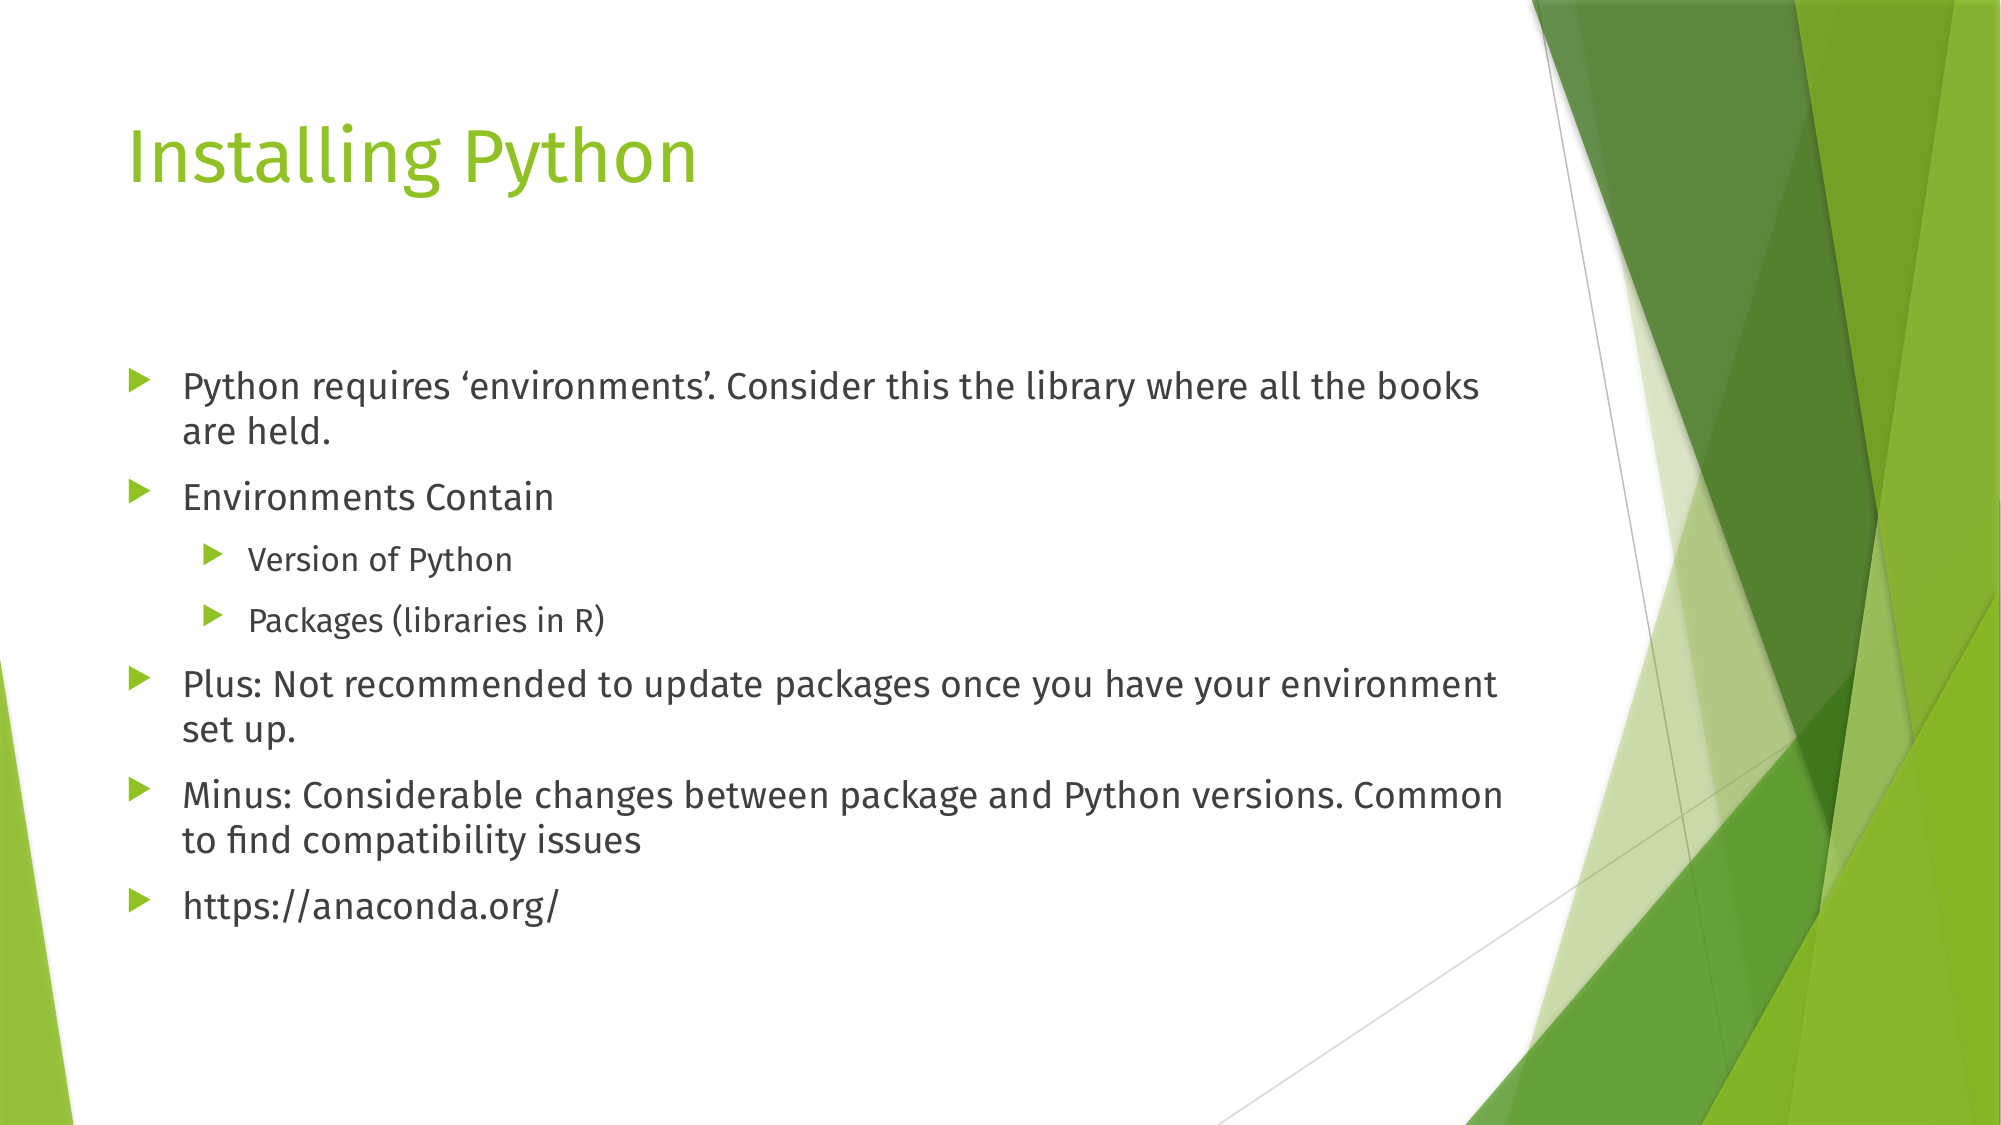

# Installing Python
Python requires ‘environments’. Consider this the library where all the books are held.
Environments Contain
Version of Python
Packages (libraries in R)
Plus: Not recommended to update packages once you have your environment set up.
Minus: Considerable changes between package and Python versions. Common to find compatibility issues
https://anaconda.org/